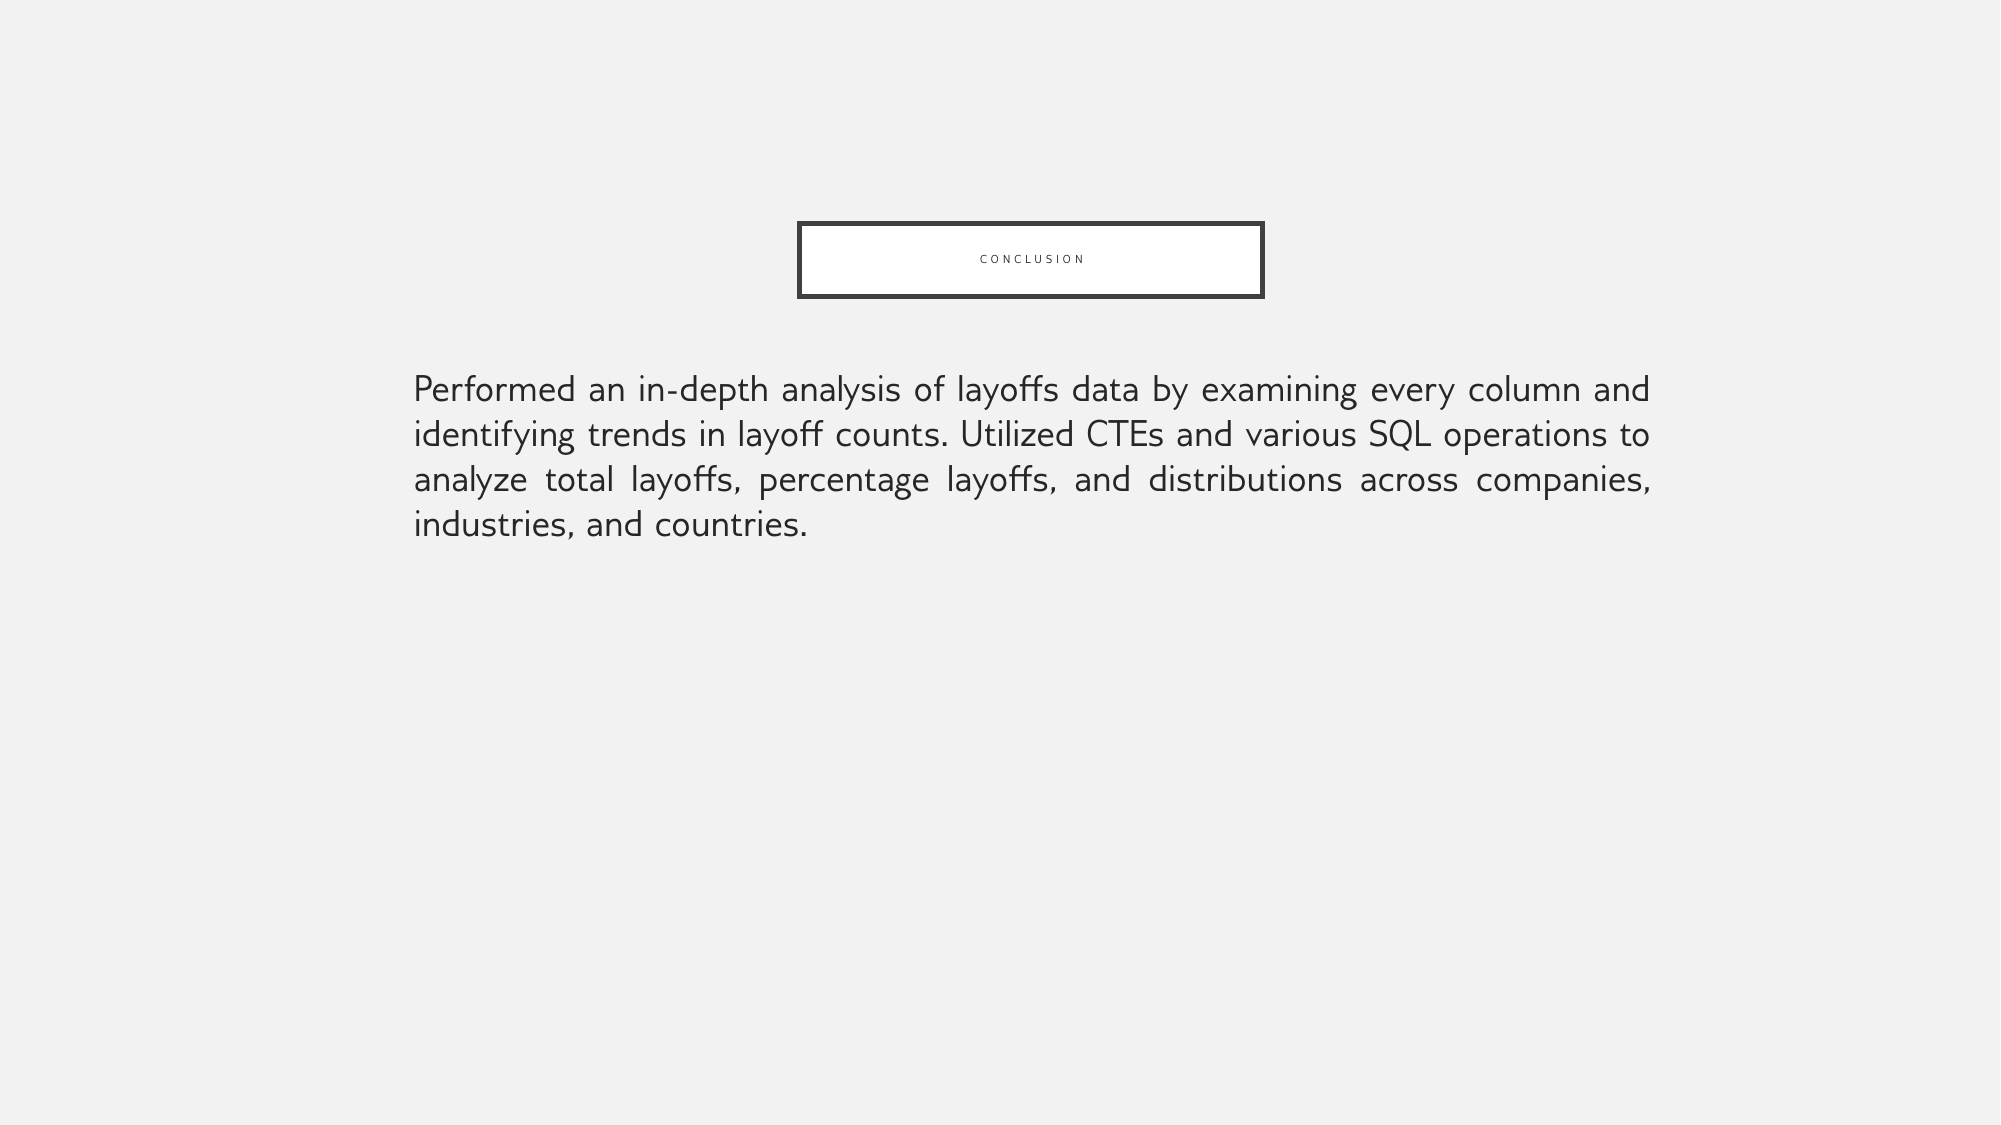

# conclusion
Performed an in-depth analysis of layoffs data by examining every column and identifying trends in layoff counts. Utilized CTEs and various SQL operations to analyze total layoffs, percentage layoffs, and distributions across companies, industries, and countries.